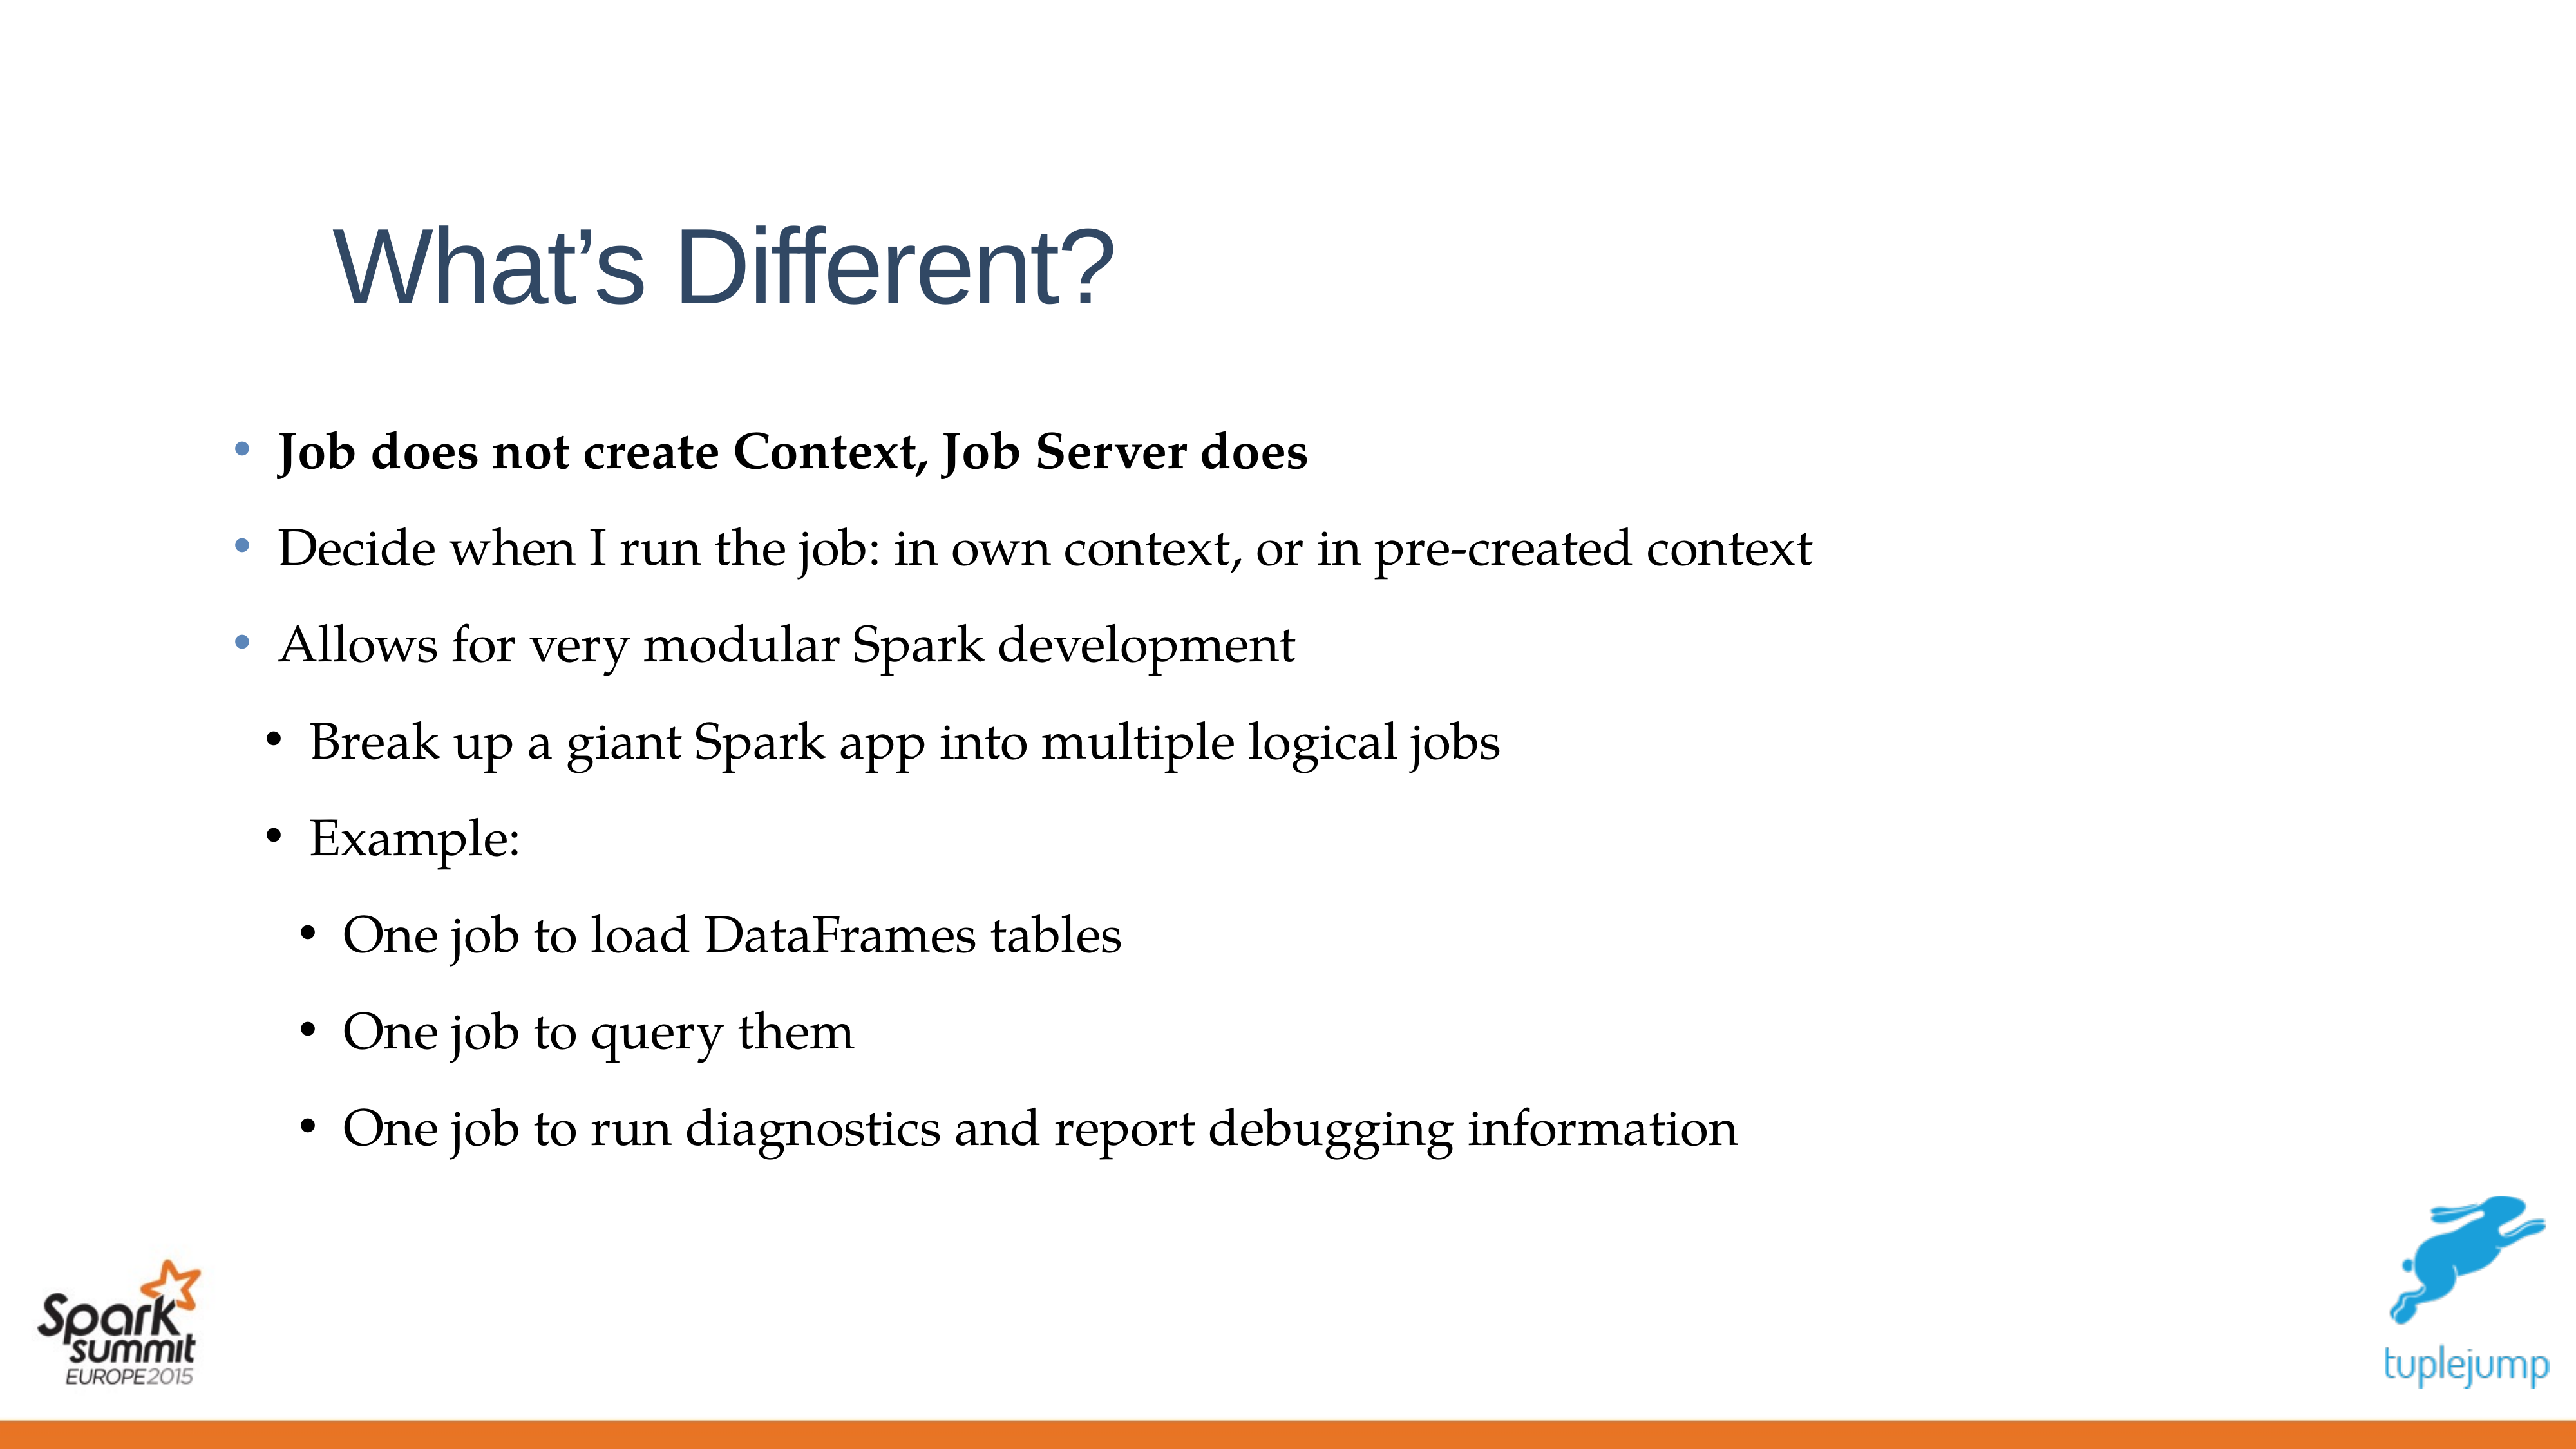

46
# What’s Different?
Job does not create Context, Job Server does
Decide when I run the job: in own context, or in pre-created context
Allows for very modular Spark development
Break up a giant Spark app into multiple logical jobs
Example:
One job to load DataFrames tables
One job to query them
One job to run diagnostics and report debugging information